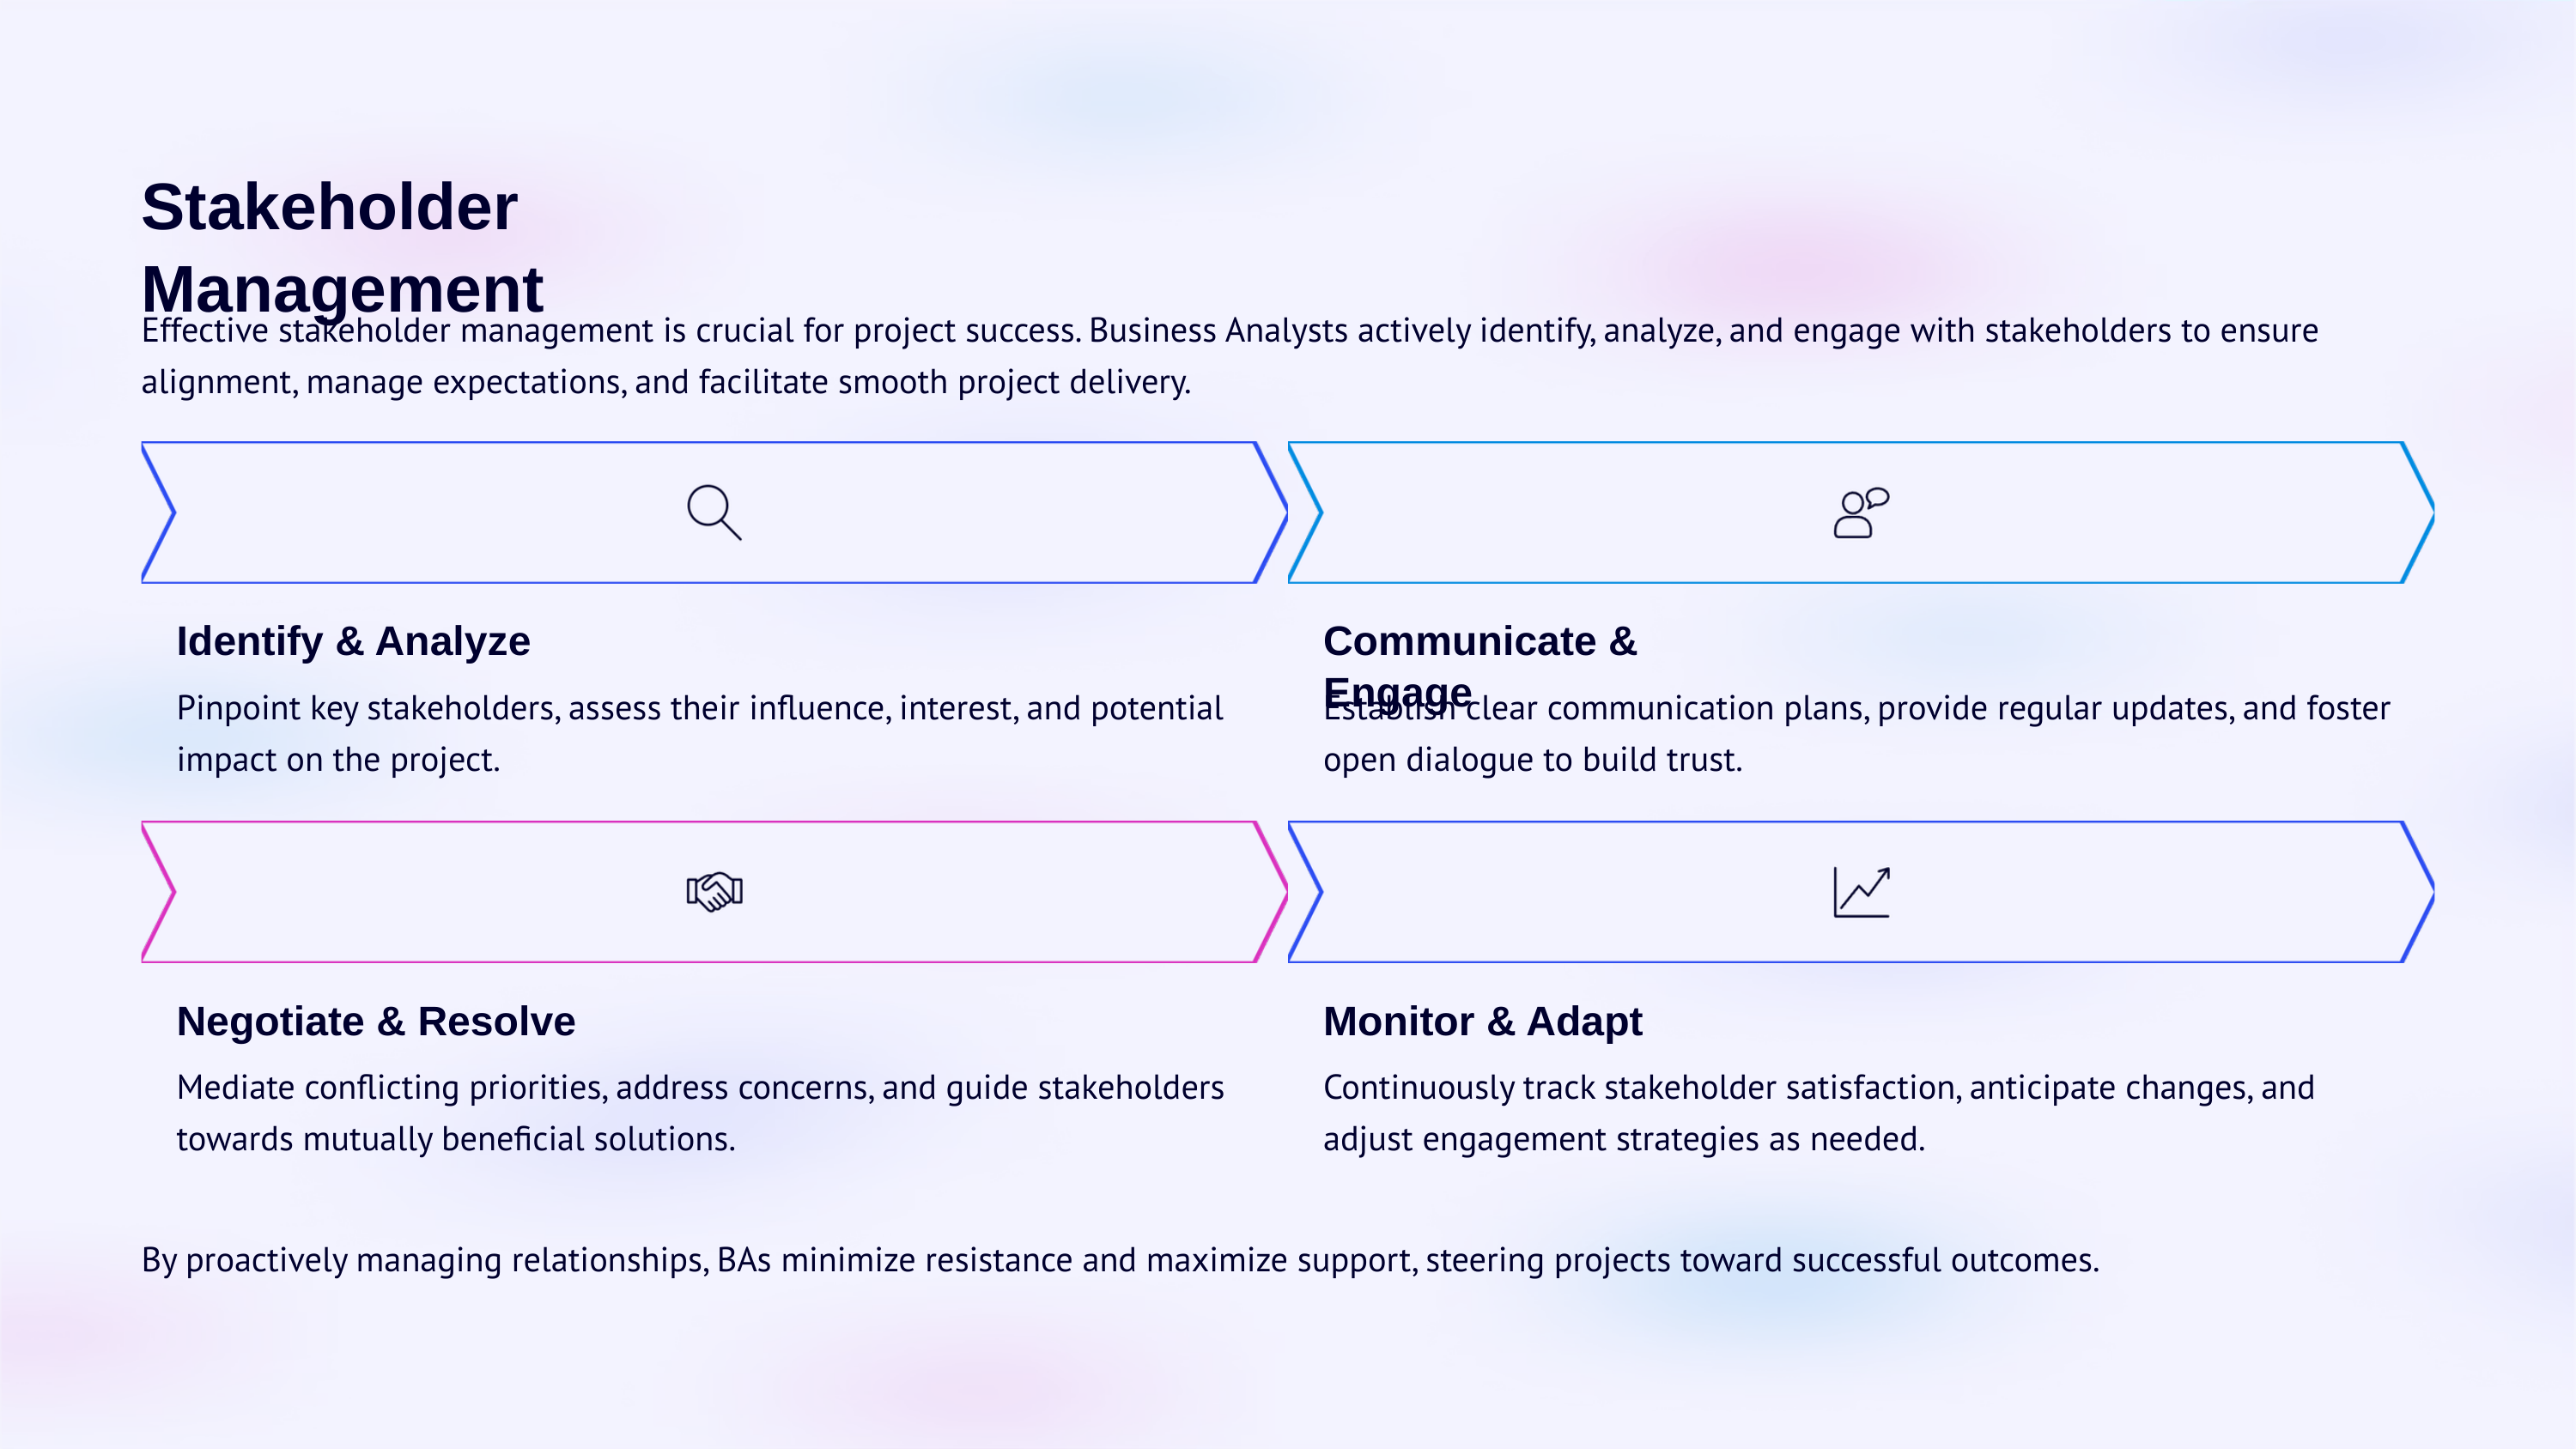

Stakeholder Management
Effective stakeholder management is crucial for project success. Business Analysts actively identify, analyze, and engage with stakeholders to ensure alignment, manage expectations, and facilitate smooth project delivery.

Identify & Analyze
Communicate & Engage
Pinpoint key stakeholders, assess their influence, interest, and potential impact on the project.
Establish clear communication plans, provide regular updates, and foster open dialogue to build trust.

Negotiate & Resolve
Monitor & Adapt
Mediate conflicting priorities, address concerns, and guide stakeholders towards mutually beneficial solutions.
Continuously track stakeholder satisfaction, anticipate changes, and adjust engagement strategies as needed.
By proactively managing relationships, BAs minimize resistance and maximize support, steering projects toward successful outcomes.